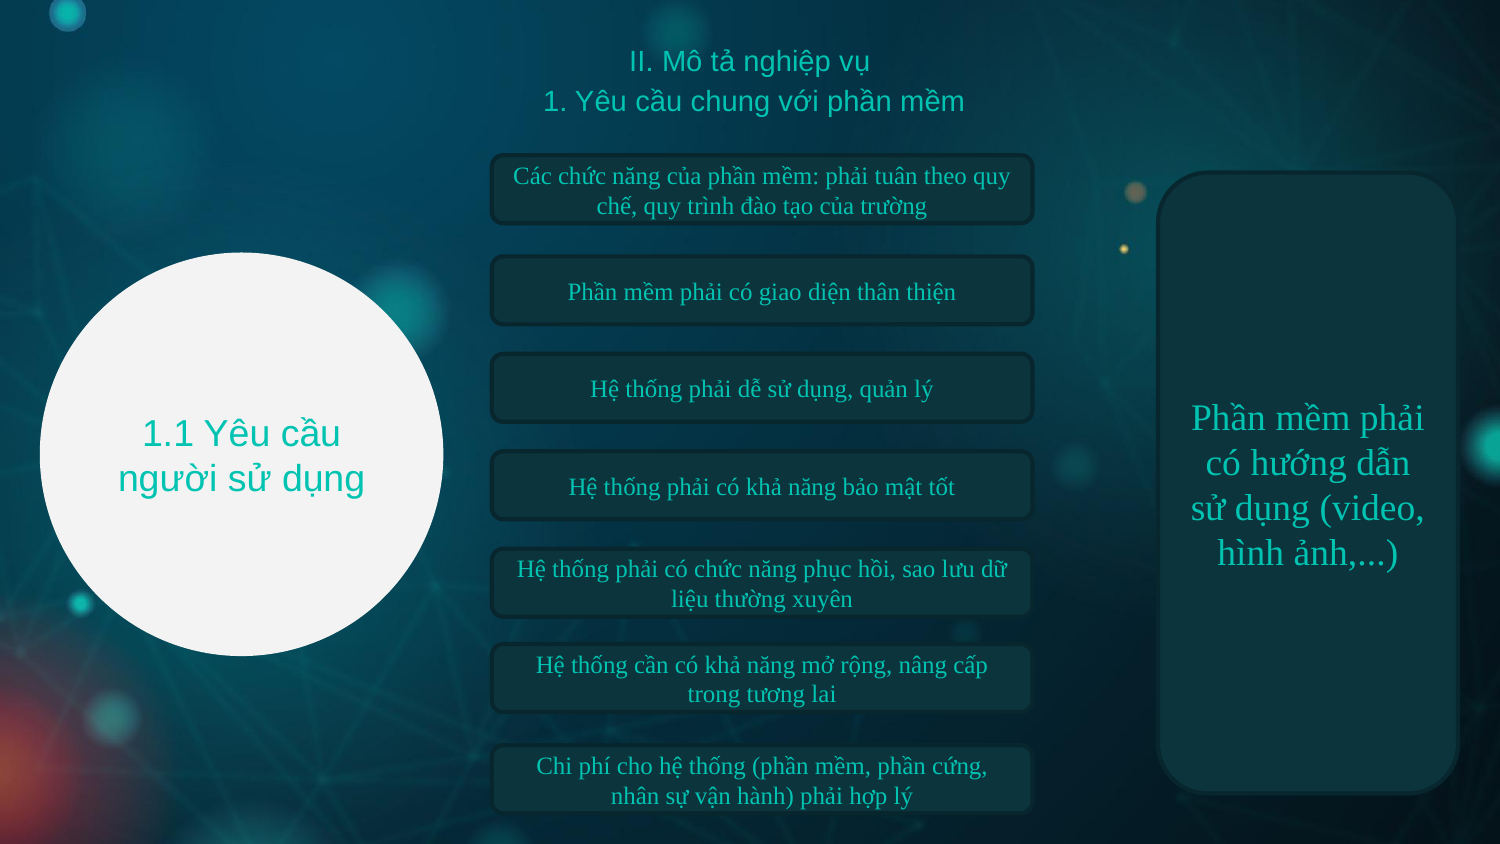

II. Mô tả nghiệp vụ

1. Yêu cầu chung với phần mềm
Các chức năng của phần mềm: phải tuân theo quy chế, quy trình đào tạo của trường
Phần mềm phải có hướng dẫn sử dụng (video, hình ảnh,...)
1.1 Yêu cầu người sử dụng
Phần mềm phải có giao diện thân thiện
Hệ thống phải dễ sử dụng, quản lý
Hệ thống phải có khả năng bảo mật tốt
Hệ thống phải có chức năng phục hồi, sao lưu dữ liệu thường xuyên
Hệ thống cần có khả năng mở rộng, nâng cấp trong tương lai
Chi phí cho hệ thống (phần mềm, phần cứng, nhân sự vận hành) phải hợp lý